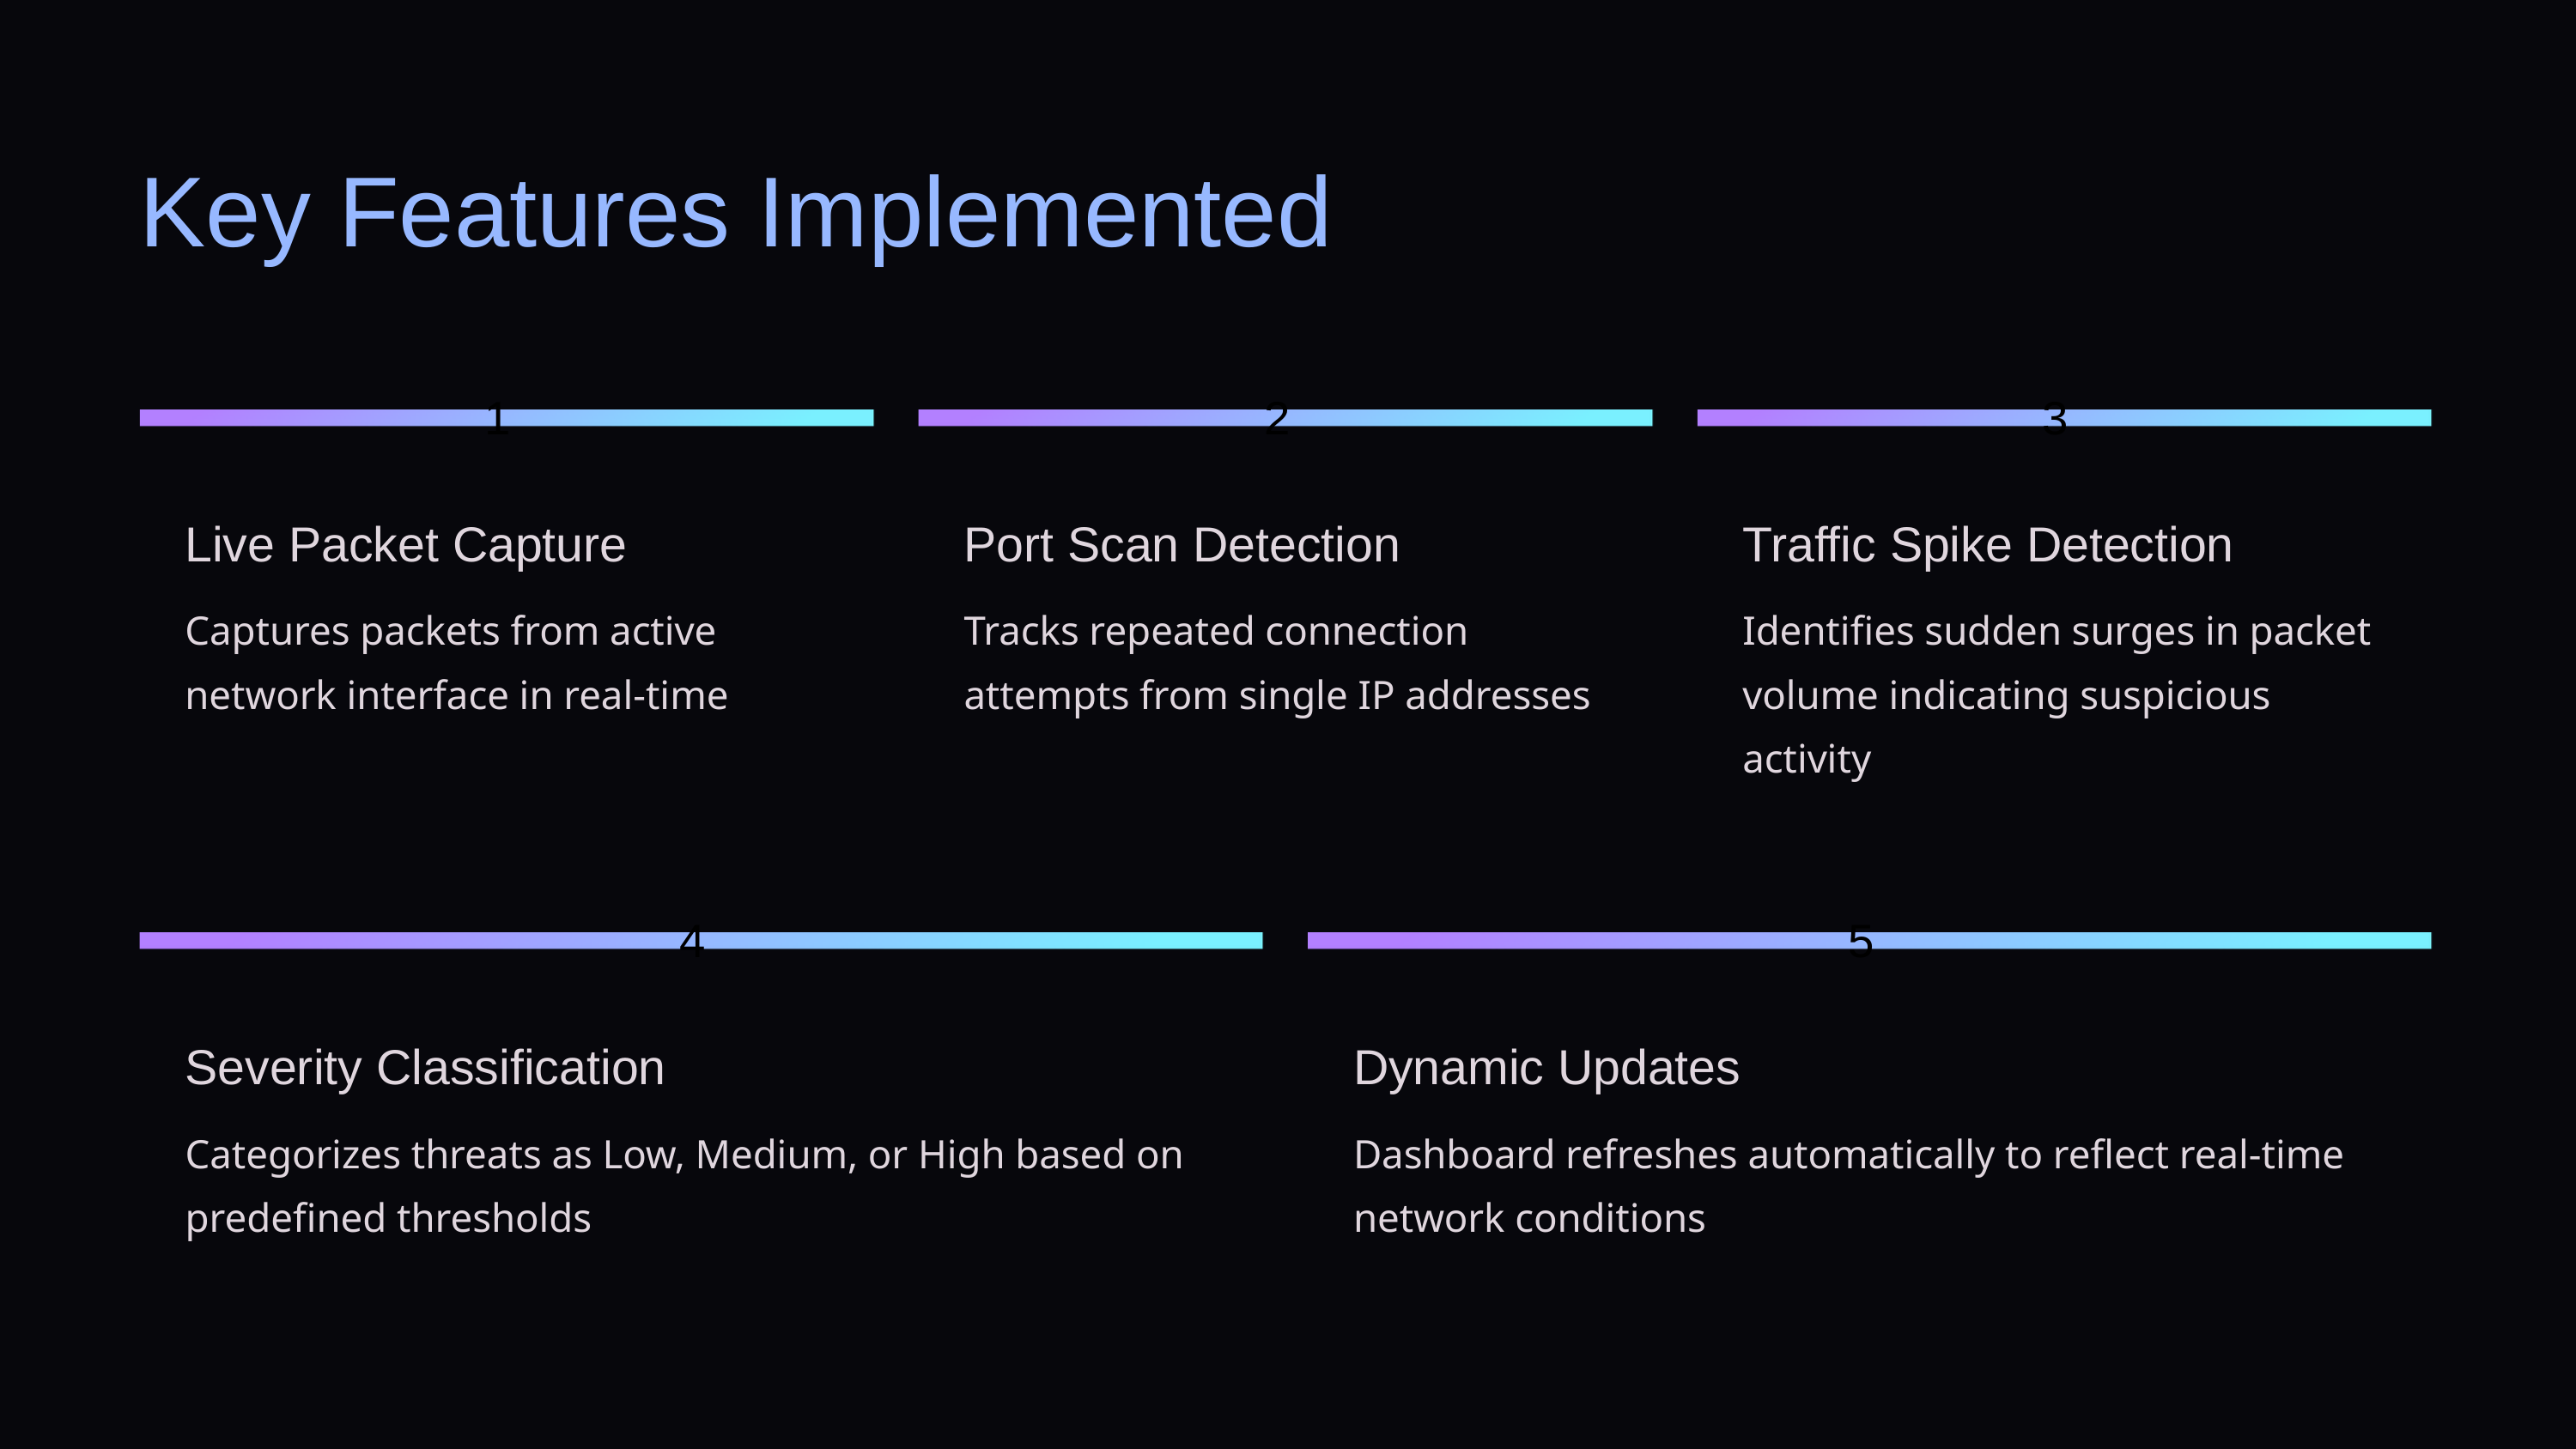

Key Features Implemented

1
2
3

Live Packet Capture
Port Scan Detection
Traffic Spike Detection
Captures packets from active network interface in real-time
Tracks repeated connection attempts from single IP addresses
Identifies sudden surges in packet volume indicating suspicious activity

4
5

Severity Classification
Dynamic Updates
Categorizes threats as Low, Medium, or High based on predefined thresholds
Dashboard refreshes automatically to reflect real-time network conditions